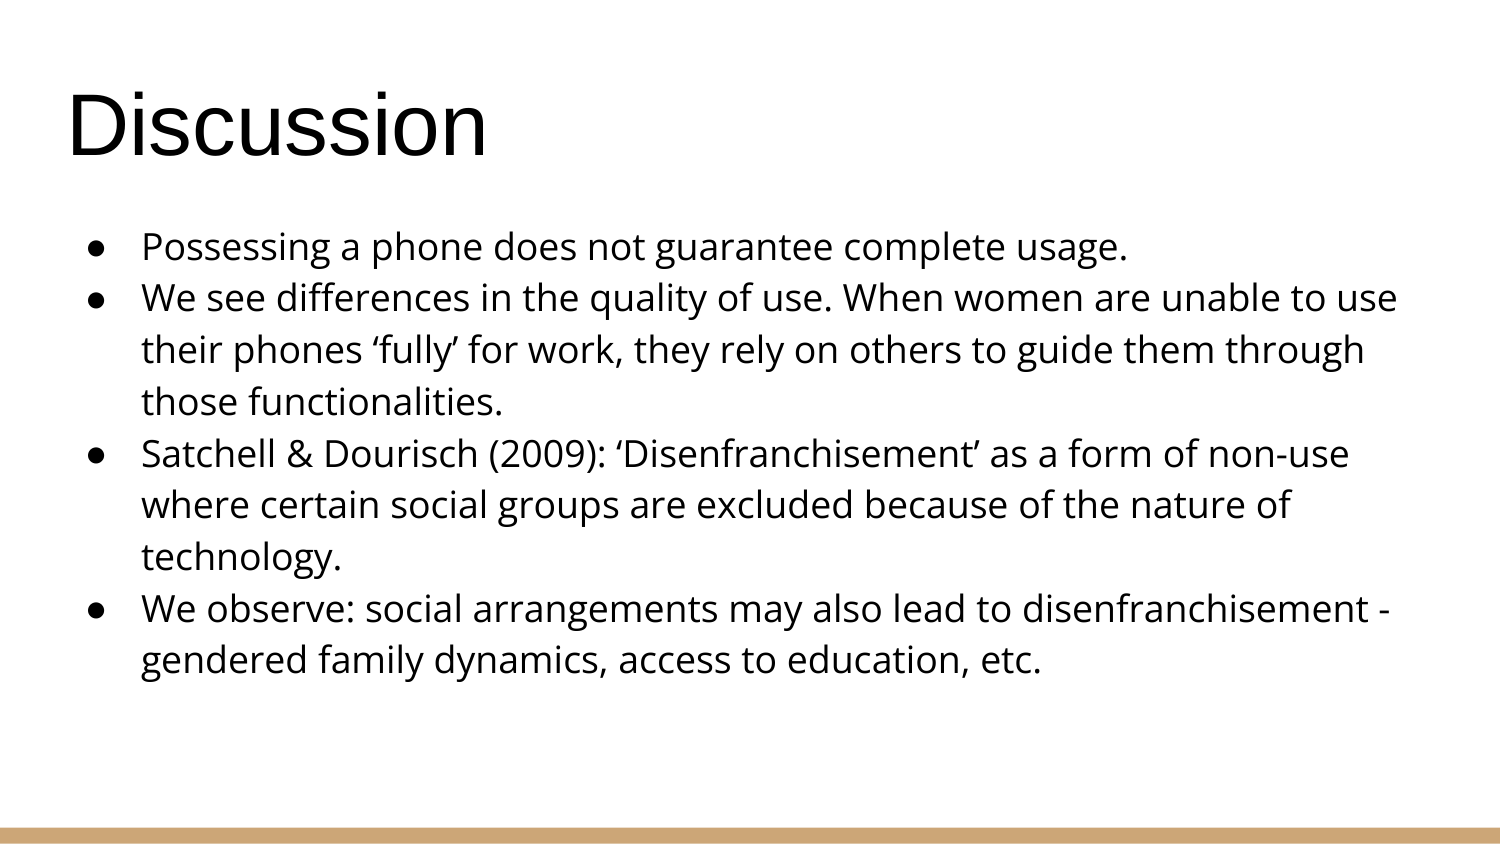

# Discussion
Possessing a phone does not guarantee complete usage.
We see differences in the quality of use. When women are unable to use their phones ‘fully’ for work, they rely on others to guide them through those functionalities.
Satchell & Dourisch (2009): ‘Disenfranchisement’ as a form of non-use where certain social groups are excluded because of the nature of technology.
We observe: social arrangements may also lead to disenfranchisement - gendered family dynamics, access to education, etc.